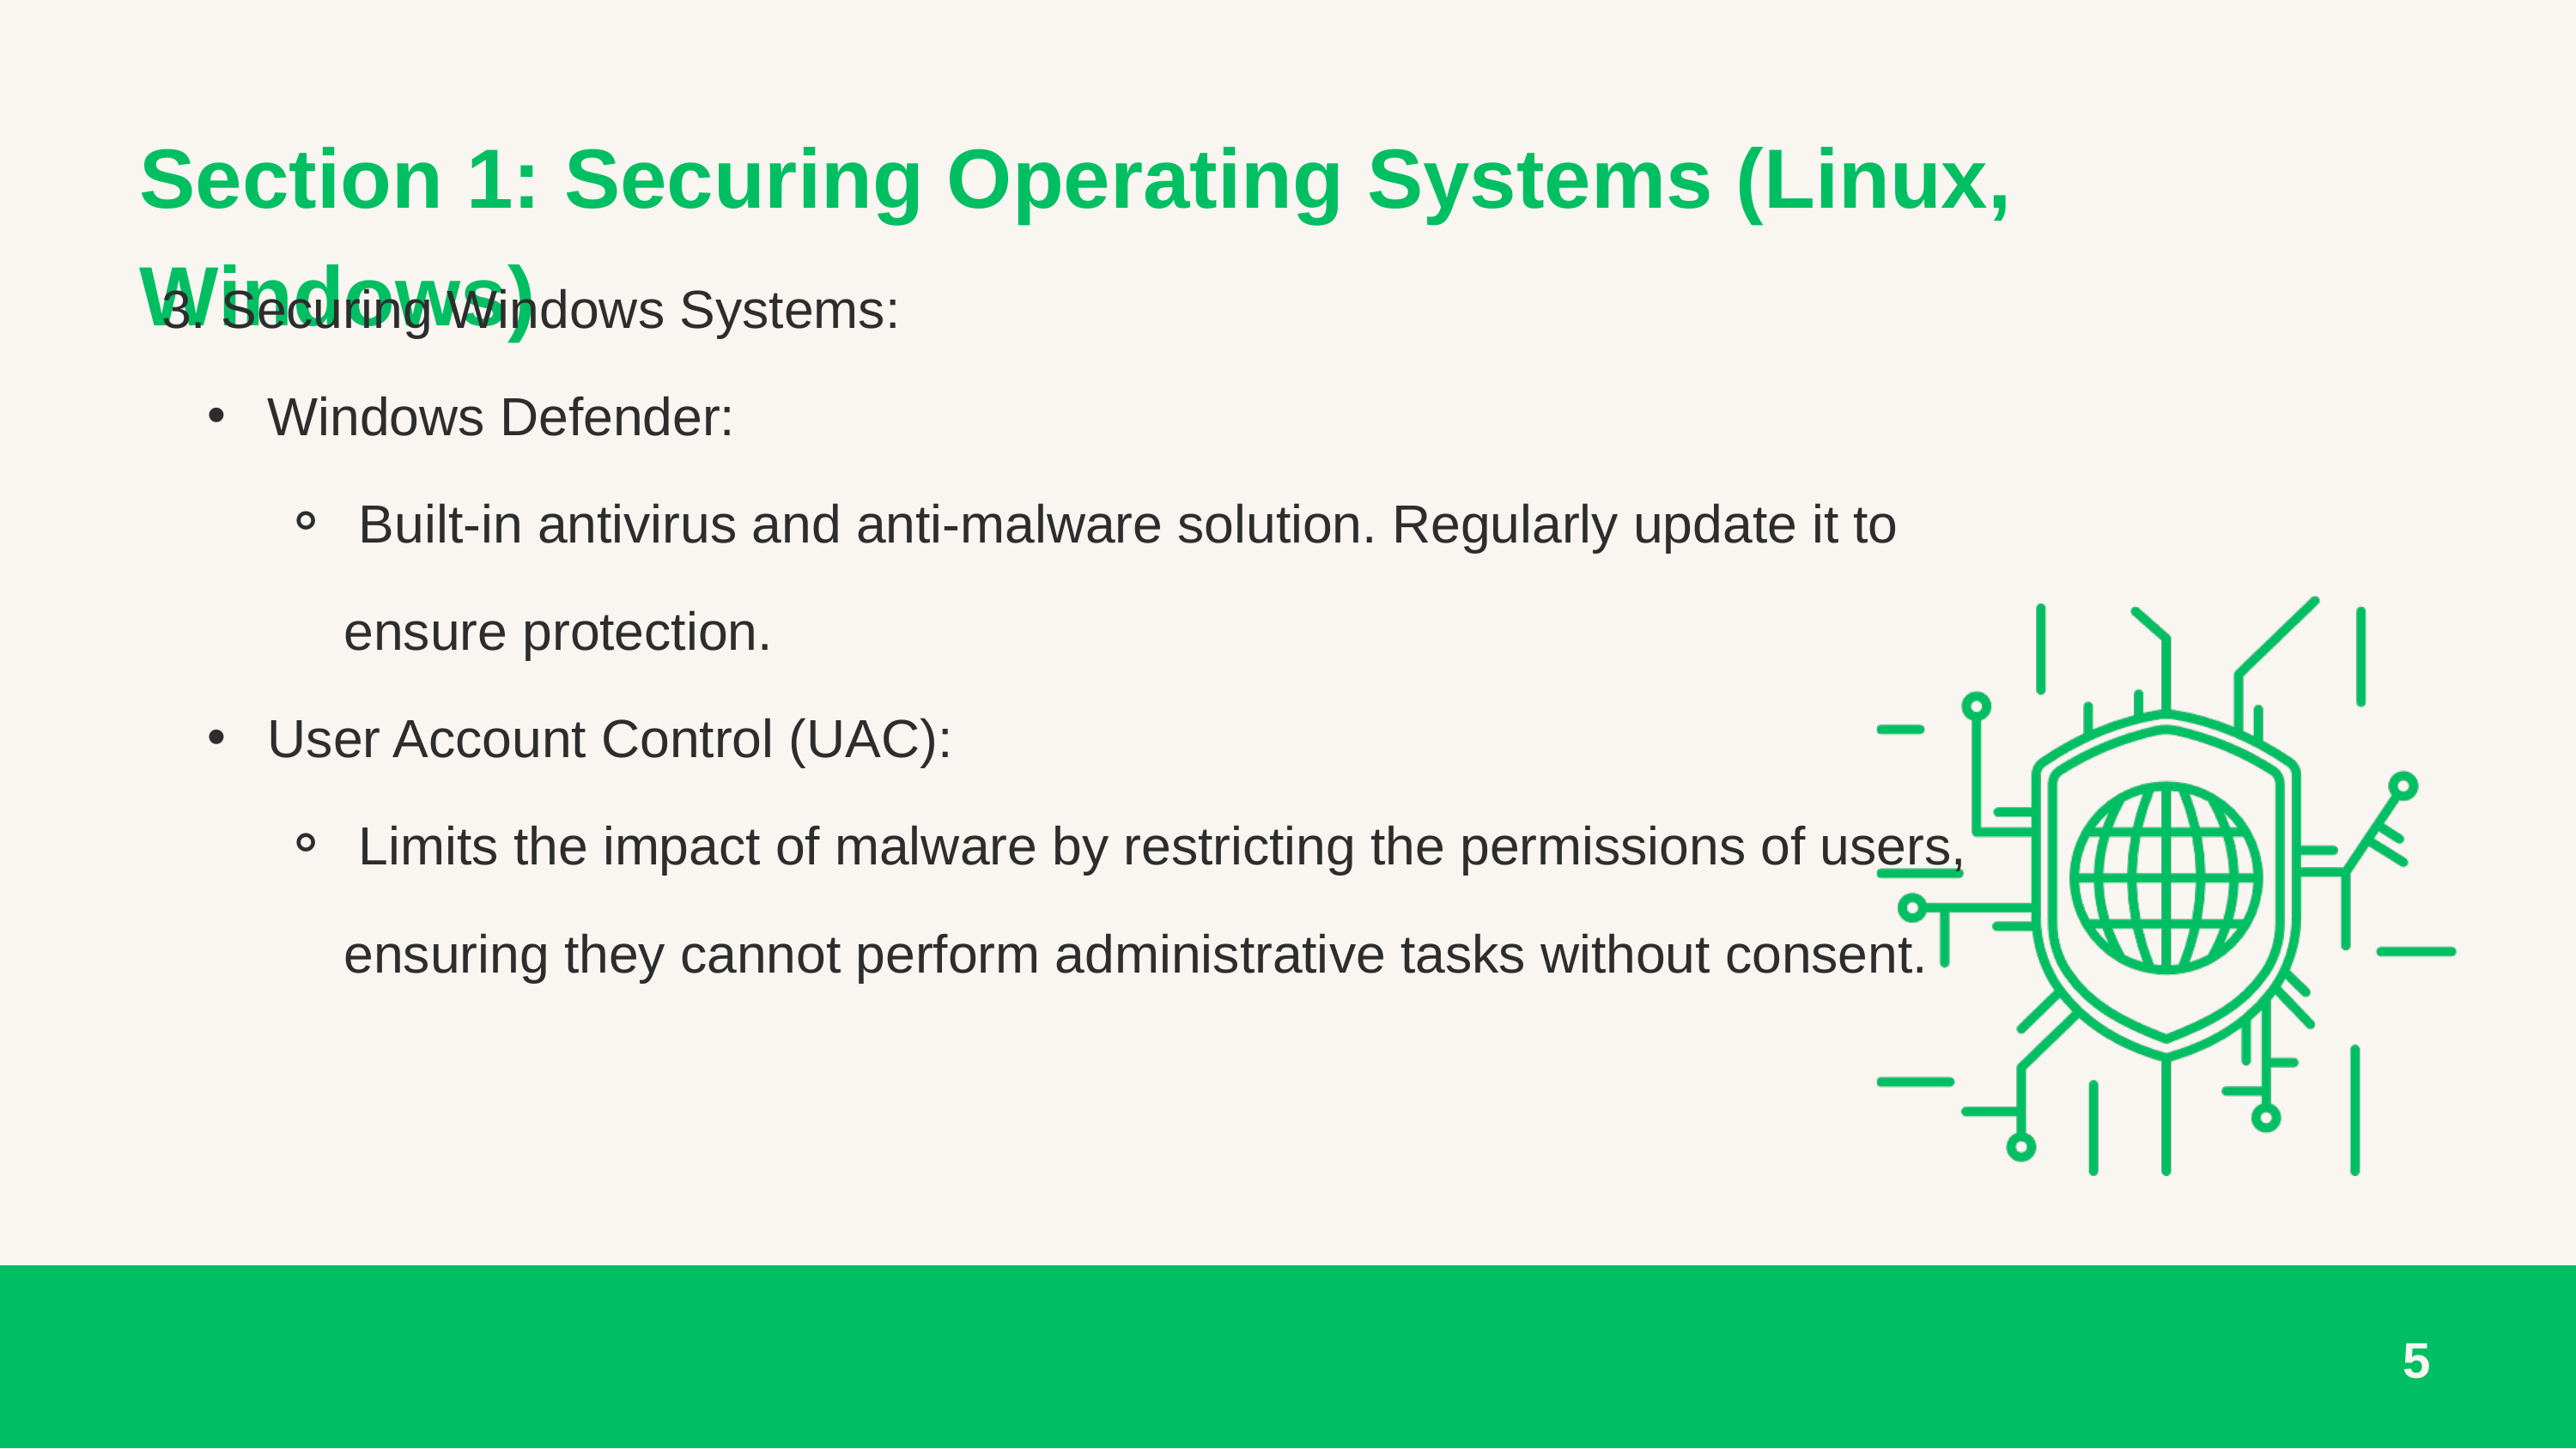

Section 1: Securing Operating Systems (Linux, Windows)
3. Securing Windows Systems:
 Windows Defender:
 Built-in antivirus and anti-malware solution. Regularly update it to ensure protection.
 User Account Control (UAC):
 Limits the impact of malware by restricting the permissions of users, ensuring they cannot perform administrative tasks without consent.

5